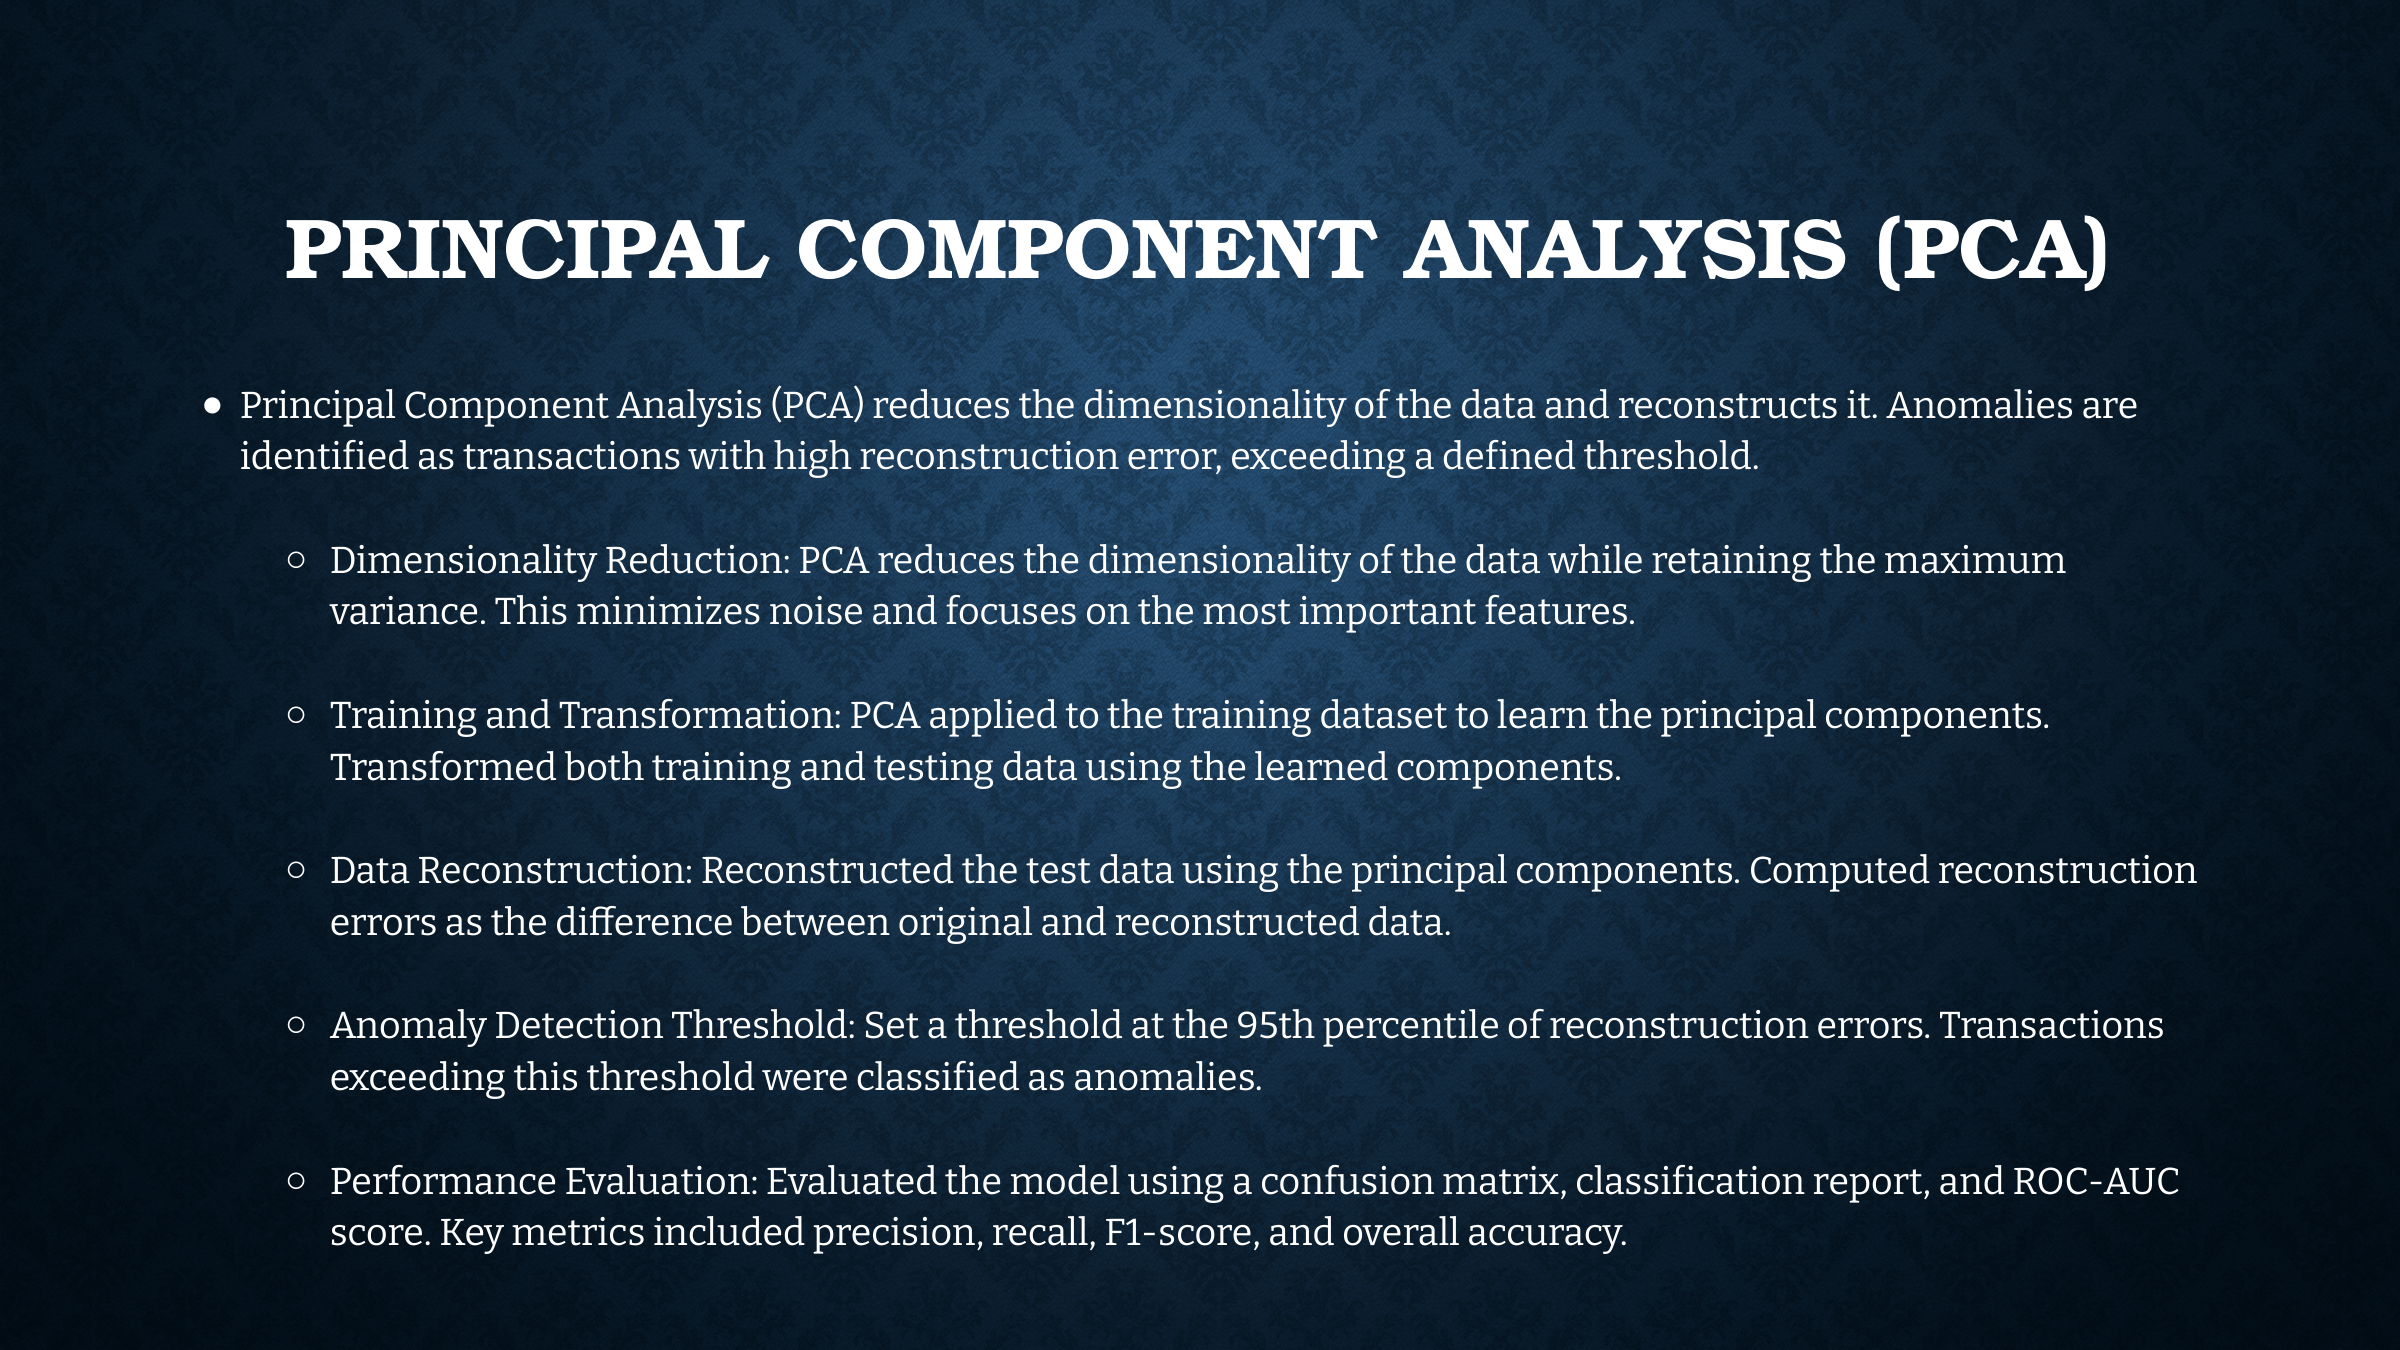

# PRINCIPAL COMPONENT ANALYSIS (PCA)
Principal Component Analysis (PCA) reduces the dimensionality of the data and reconstructs it. Anomalies are identified as transactions with high reconstruction error, exceeding a defined threshold.

Dimensionality Reduction: PCA reduces the dimensionality of the data while retaining the maximum variance. This minimizes noise and focuses on the most important features.

Training and Transformation: PCA applied to the training dataset to learn the principal components. Transformed both training and testing data using the learned components.

Data Reconstruction: Reconstructed the test data using the principal components. Computed reconstruction errors as the difference between original and reconstructed data.

Anomaly Detection Threshold: Set a threshold at the 95th percentile of reconstruction errors. Transactions exceeding this threshold were classified as anomalies.

Performance Evaluation: Evaluated the model using a confusion matrix, classification report, and ROC-AUC score. Key metrics included precision, recall, F1-score, and overall accuracy.